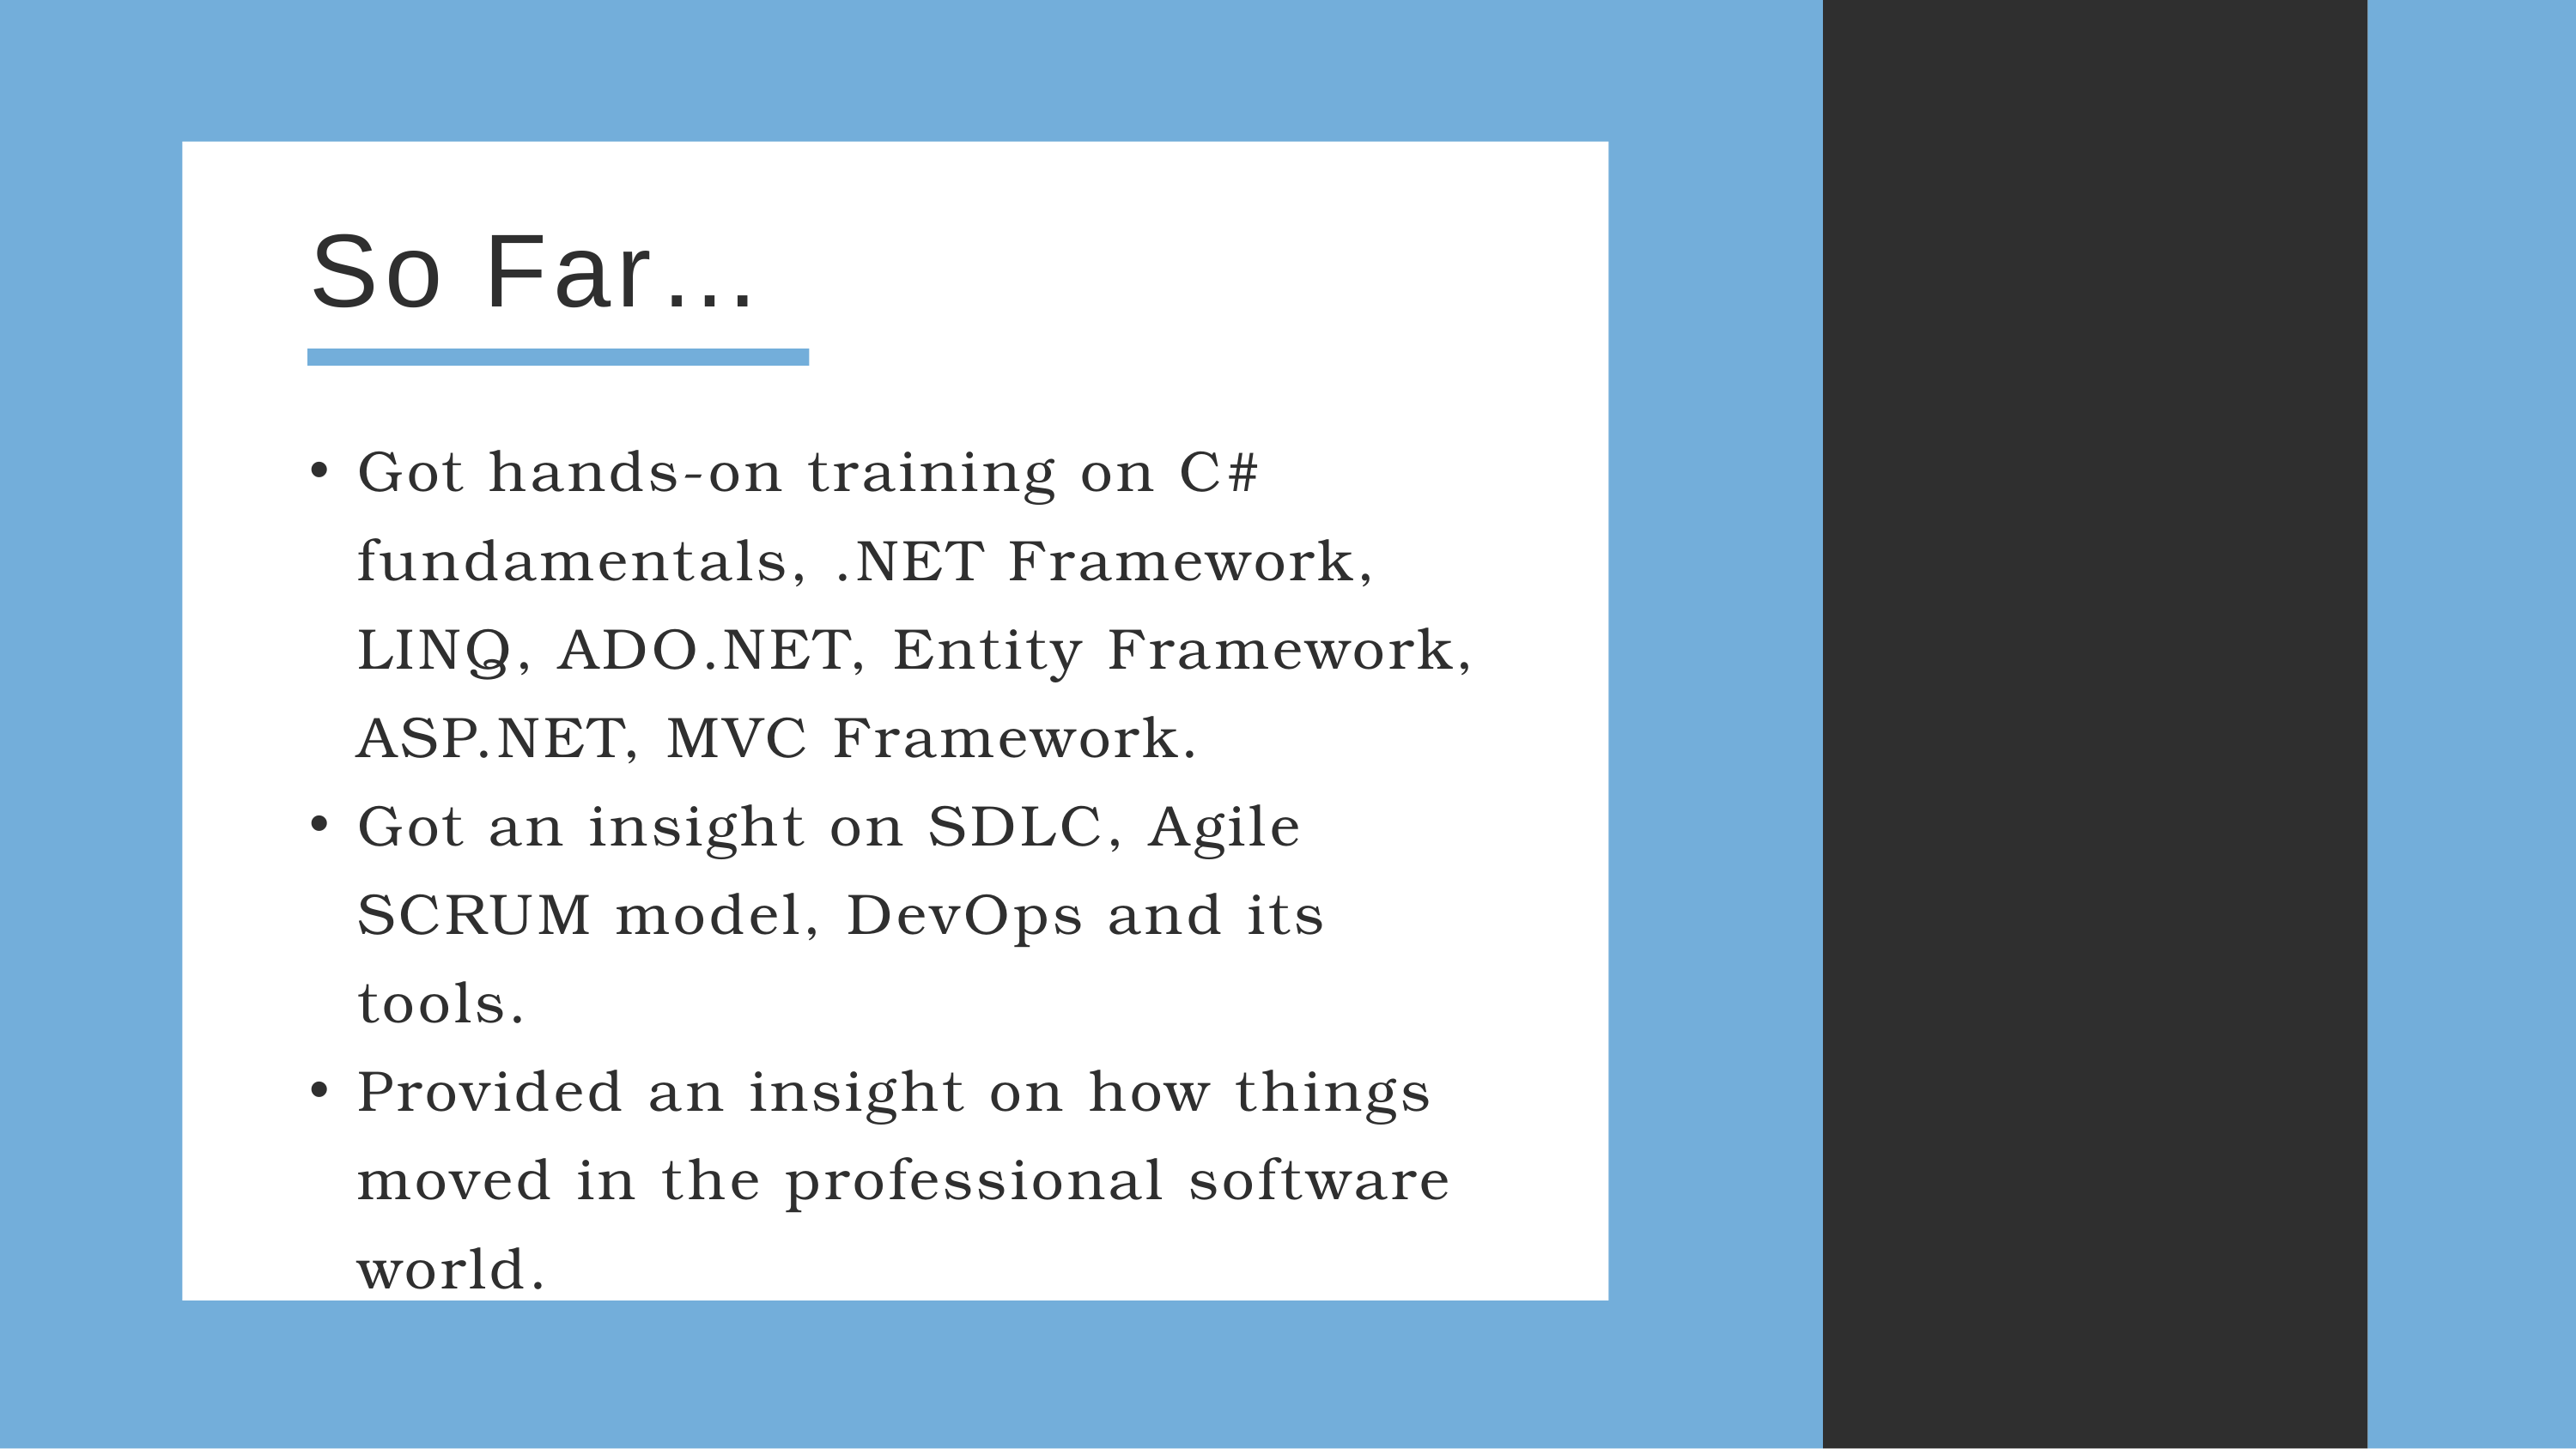

# So Far…

Got hands-on training on C# fundamentals, .NET Framework, LINQ, ADO.NET, Entity Framework, ASP.NET, MVC Framework.
Got an insight on SDLC, Agile SCRUM model, DevOps and its tools.
Provided an insight on how things moved in the professional software world.